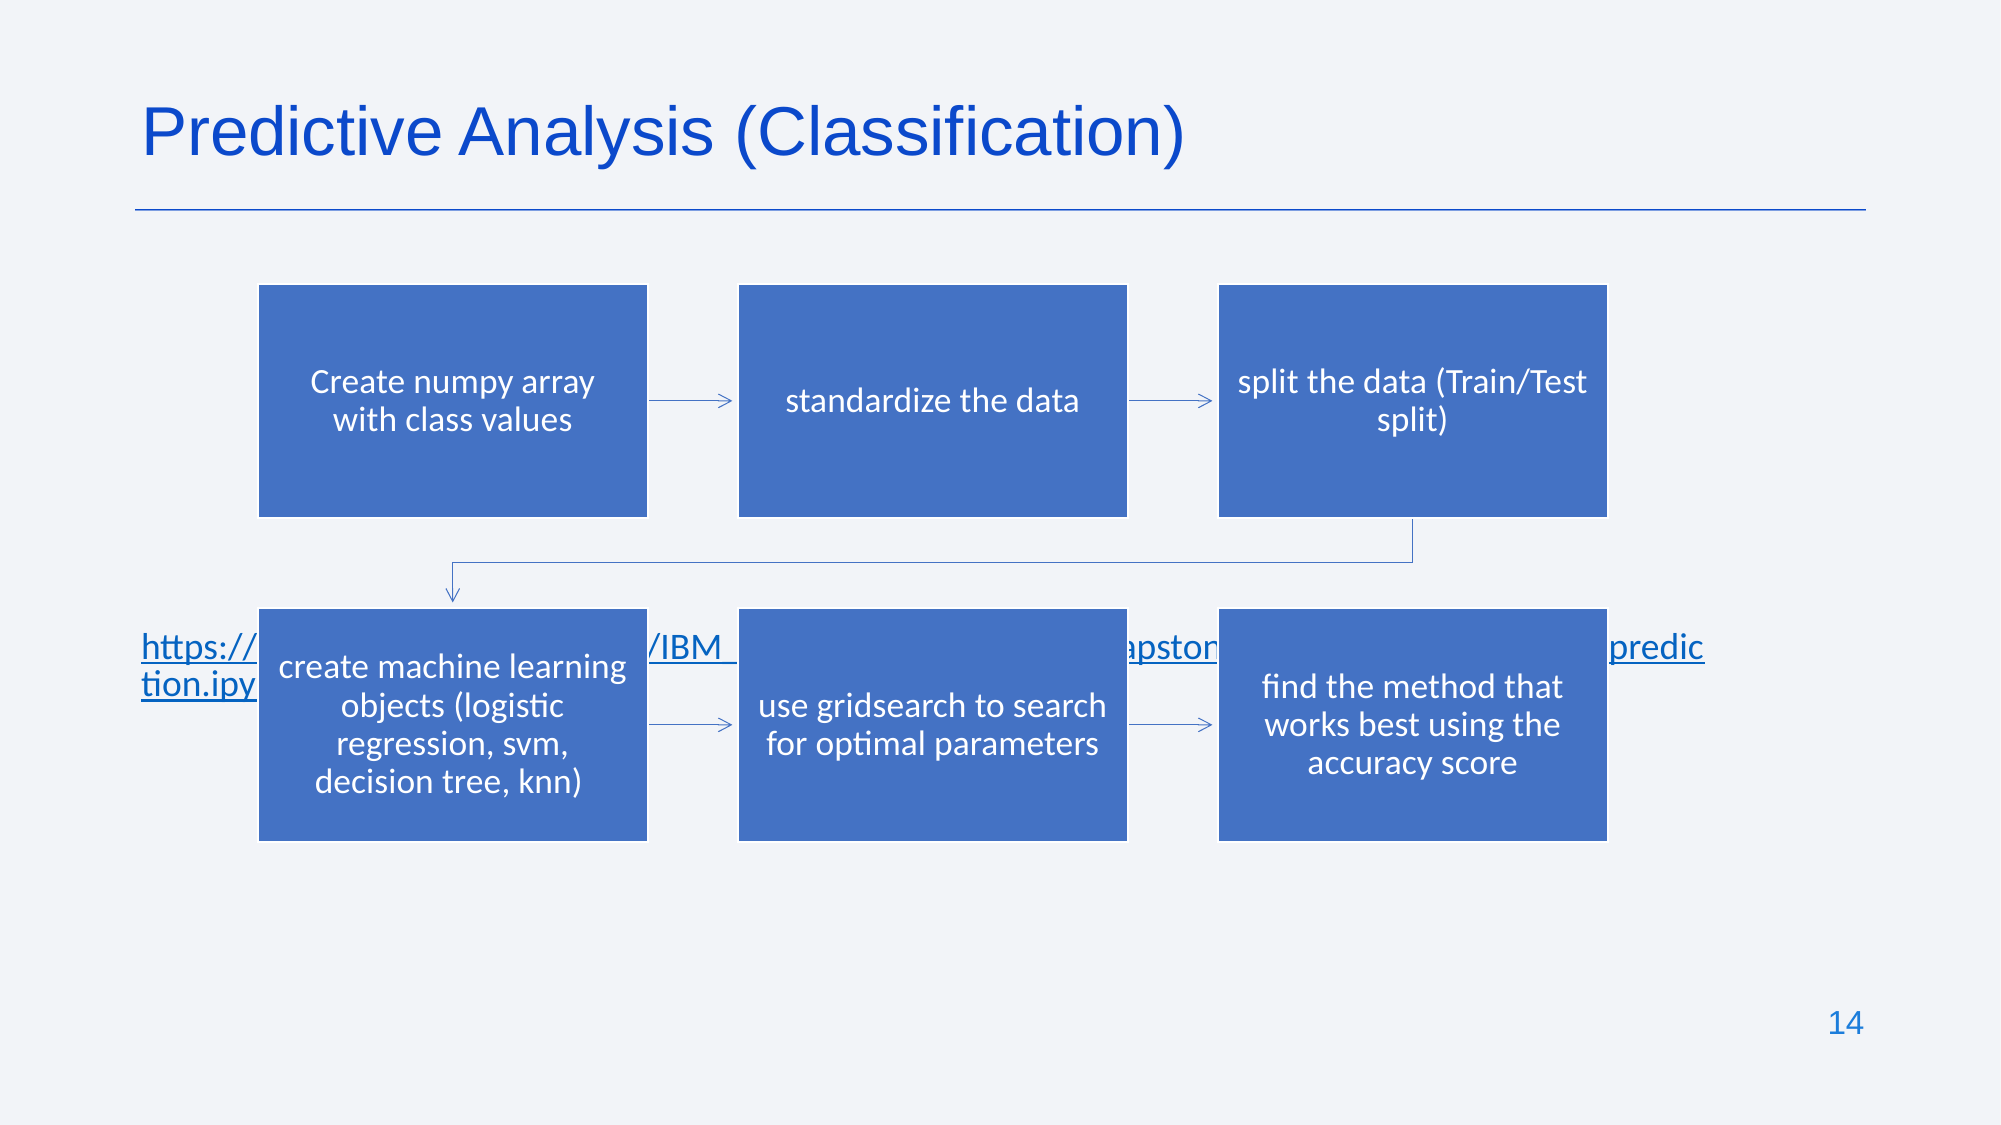

Predictive Analysis (Classification)

Create numpy array with class values

standardize the data

split the data (Train/Test split)

create machine learning objects (logistic regression, svm, decision tree, knn)

use gridsearch to search for optimal parameters
find the method that works best using the accuracy score

https://github.com/mircohoehne/IBM_Applied_Data_Science_Capstone/blob/master/8.%20ml_prediction.ipynb

14